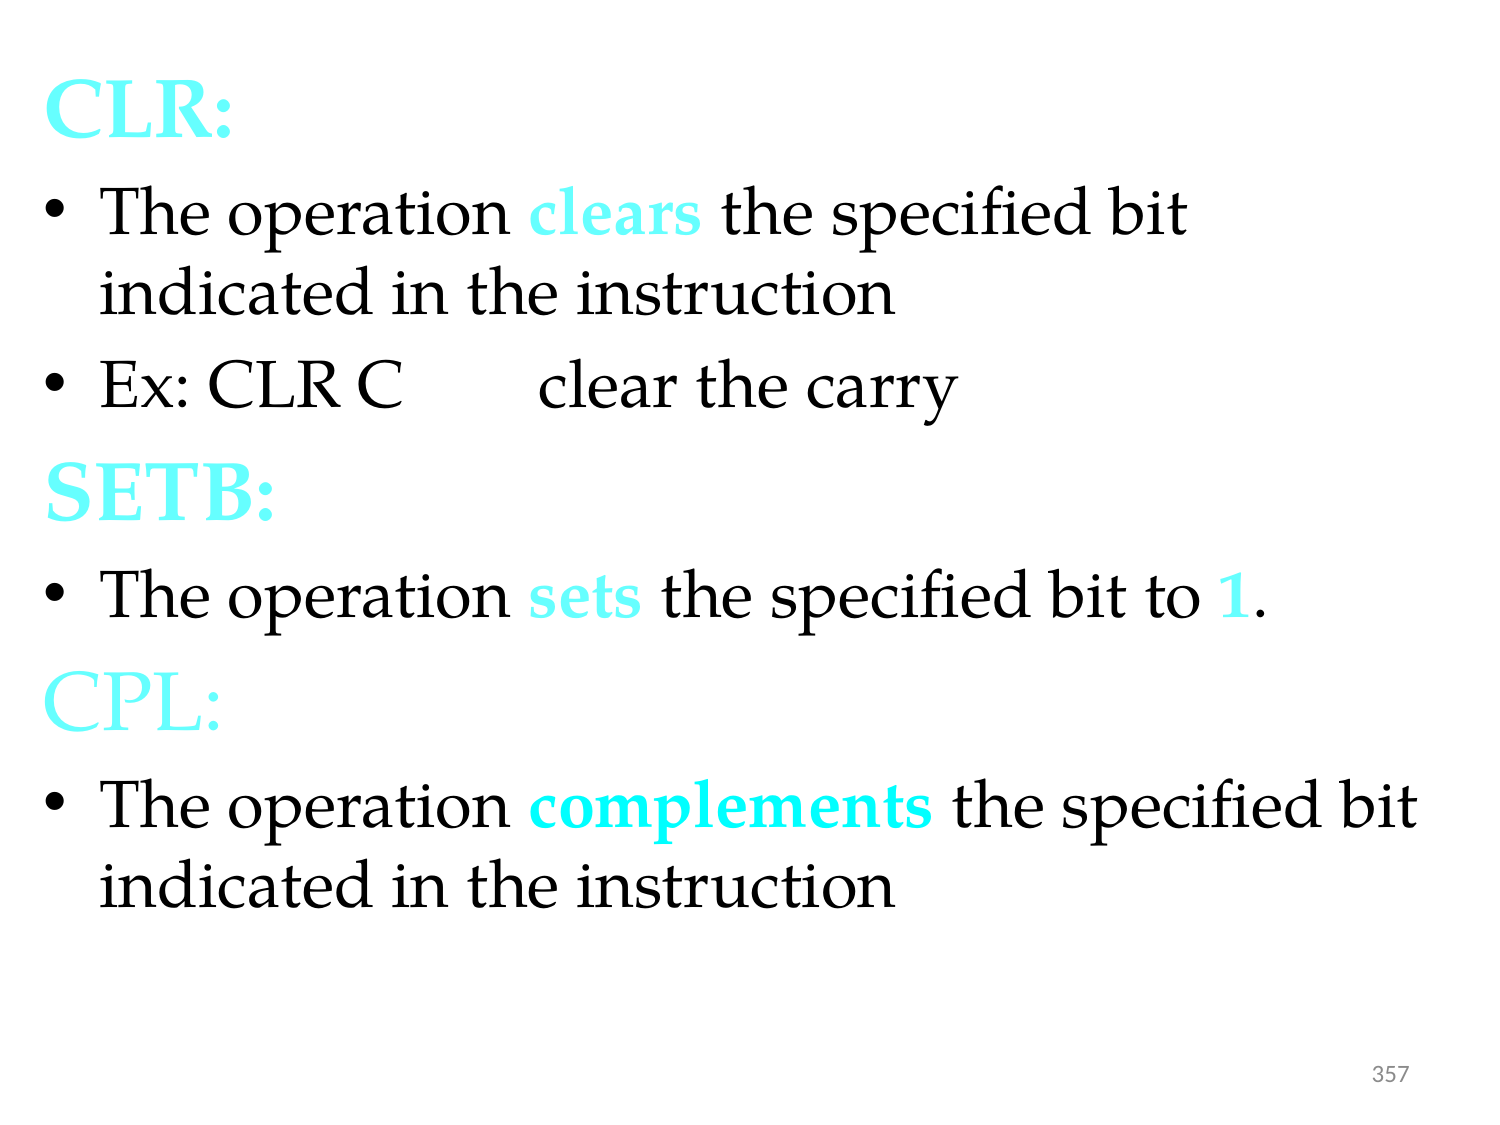

CLR:
The operation clears the specified bit indicated in the instruction
Ex: CLR C        clear the carry
SETB:
The operation sets the specified bit to 1.
CPL:
The operation complements the specified bit indicated in the instruction

357